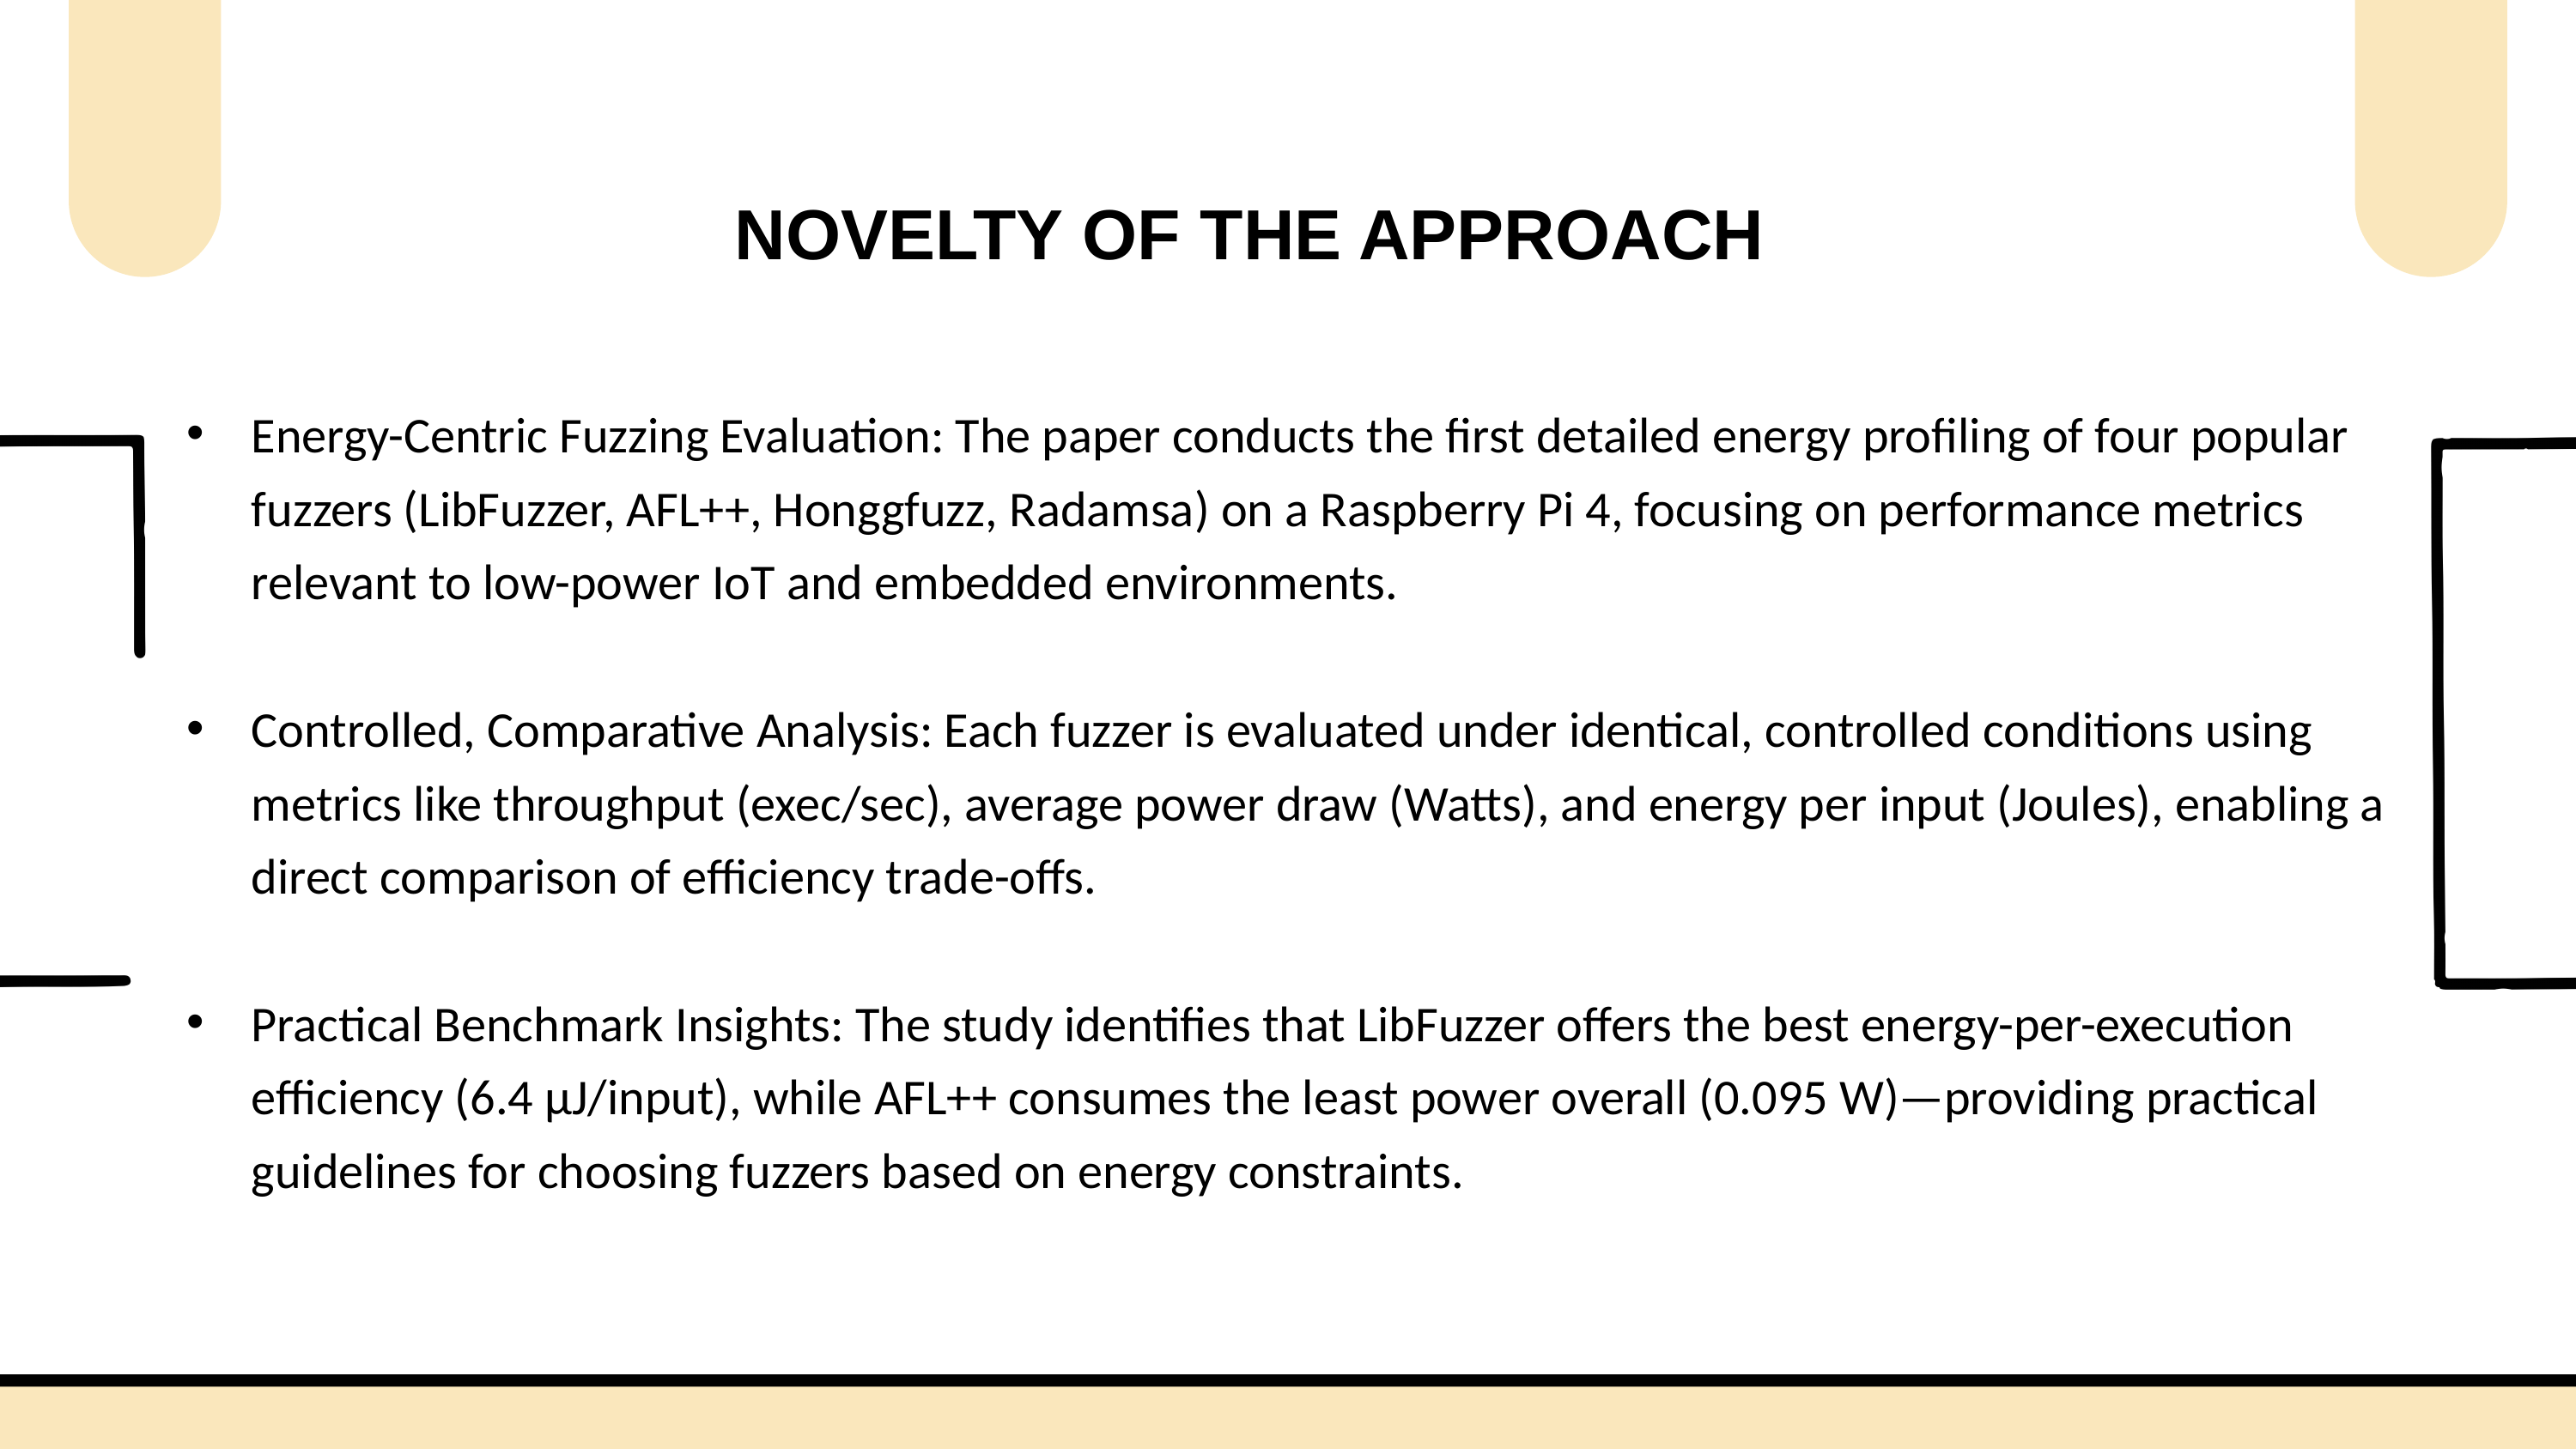

NOVELTY OF THE APPROACH

Energy-Centric Fuzzing Evaluation: The paper conducts the first detailed energy profiling of four popular fuzzers (LibFuzzer, AFL++, Honggfuzz, Radamsa) on a Raspberry Pi 4, focusing on performance metrics relevant to low-power IoT and embedded environments.

Controlled, Comparative Analysis: Each fuzzer is evaluated under identical, controlled conditions using metrics like throughput (exec/sec), average power draw (Watts), and energy per input (Joules), enabling a direct comparison of efficiency trade-offs.

Practical Benchmark Insights: The study identifies that LibFuzzer offers the best energy-per-execution efficiency (6.4 µJ/input), while AFL++ consumes the least power overall (0.095 W)—providing practical guidelines for choosing fuzzers based on energy constraints.